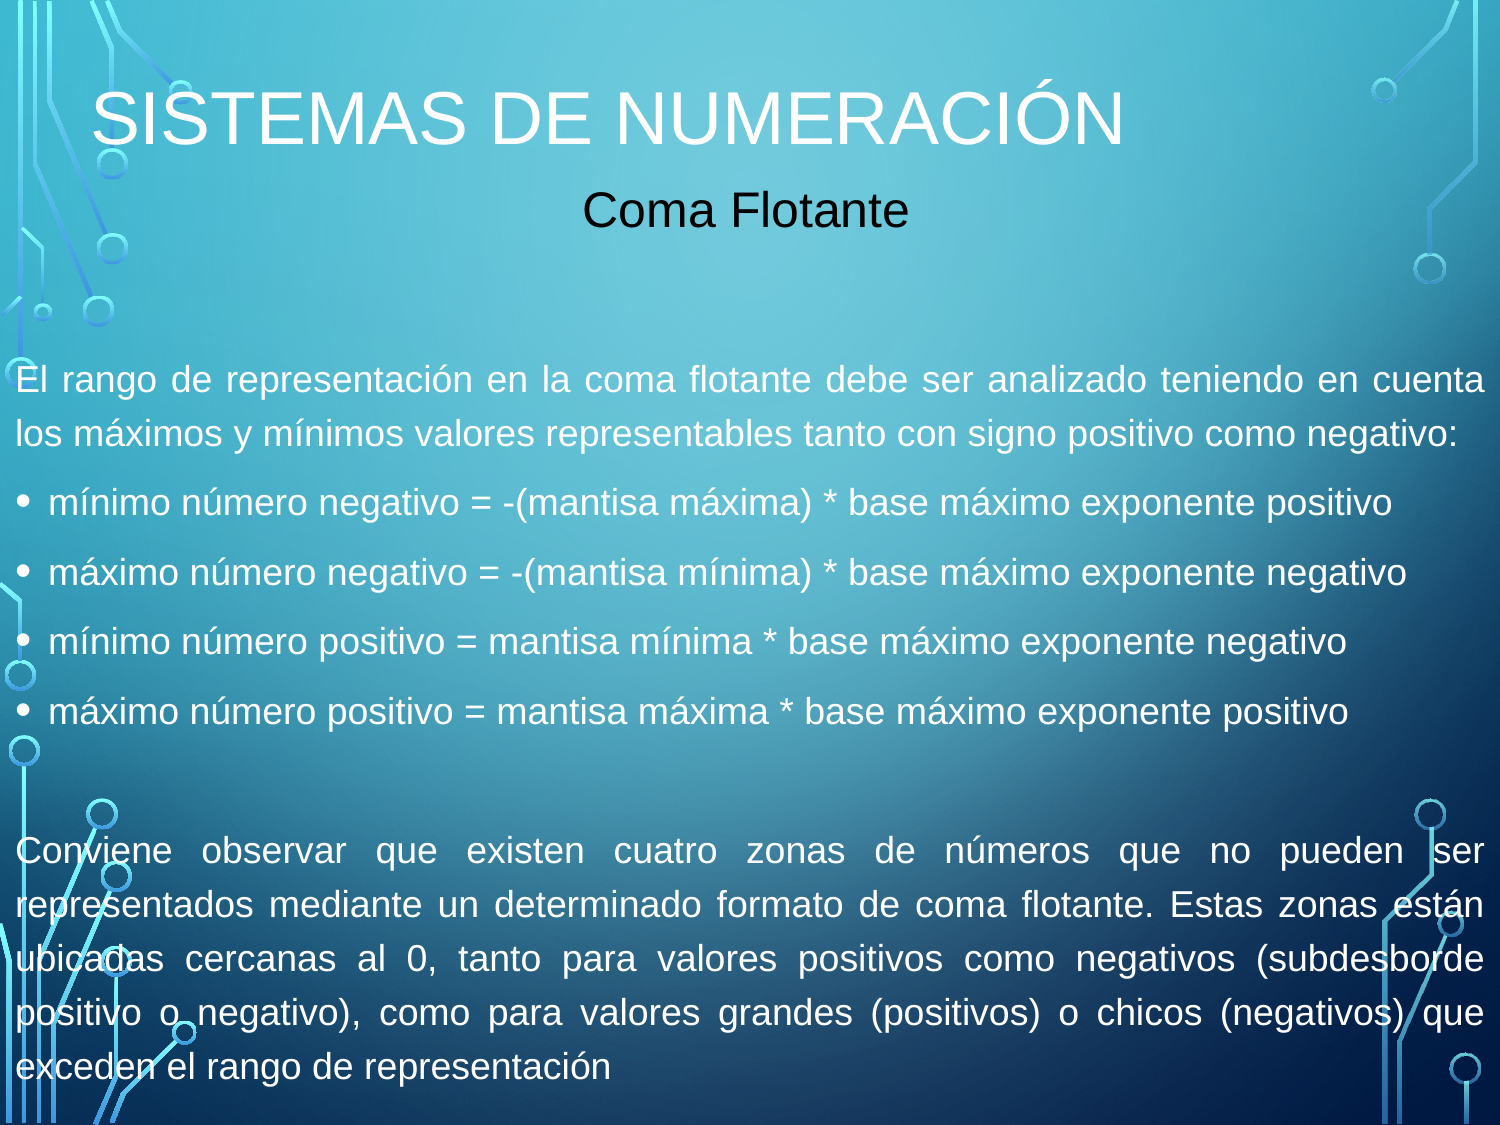

# Sistemas de Numeración
Coma Flotante
El rango de representación en la coma flotante debe ser analizado teniendo en cuenta los máximos y mínimos valores representables tanto con signo positivo como negativo:
mínimo número negativo = -(mantisa máxima) * base máximo exponente positivo
máximo número negativo = -(mantisa mínima) * base máximo exponente negativo
mínimo número positivo = mantisa mínima * base máximo exponente negativo
máximo número positivo = mantisa máxima * base máximo exponente positivo

Conviene observar que existen cuatro zonas de números que no pueden ser representados mediante un determinado formato de coma flotante. Estas zonas están ubicadas cercanas al 0, tanto para valores positivos como negativos (subdesborde positivo o negativo), como para valores grandes (positivos) o chicos (negativos) que exceden el rango de representación